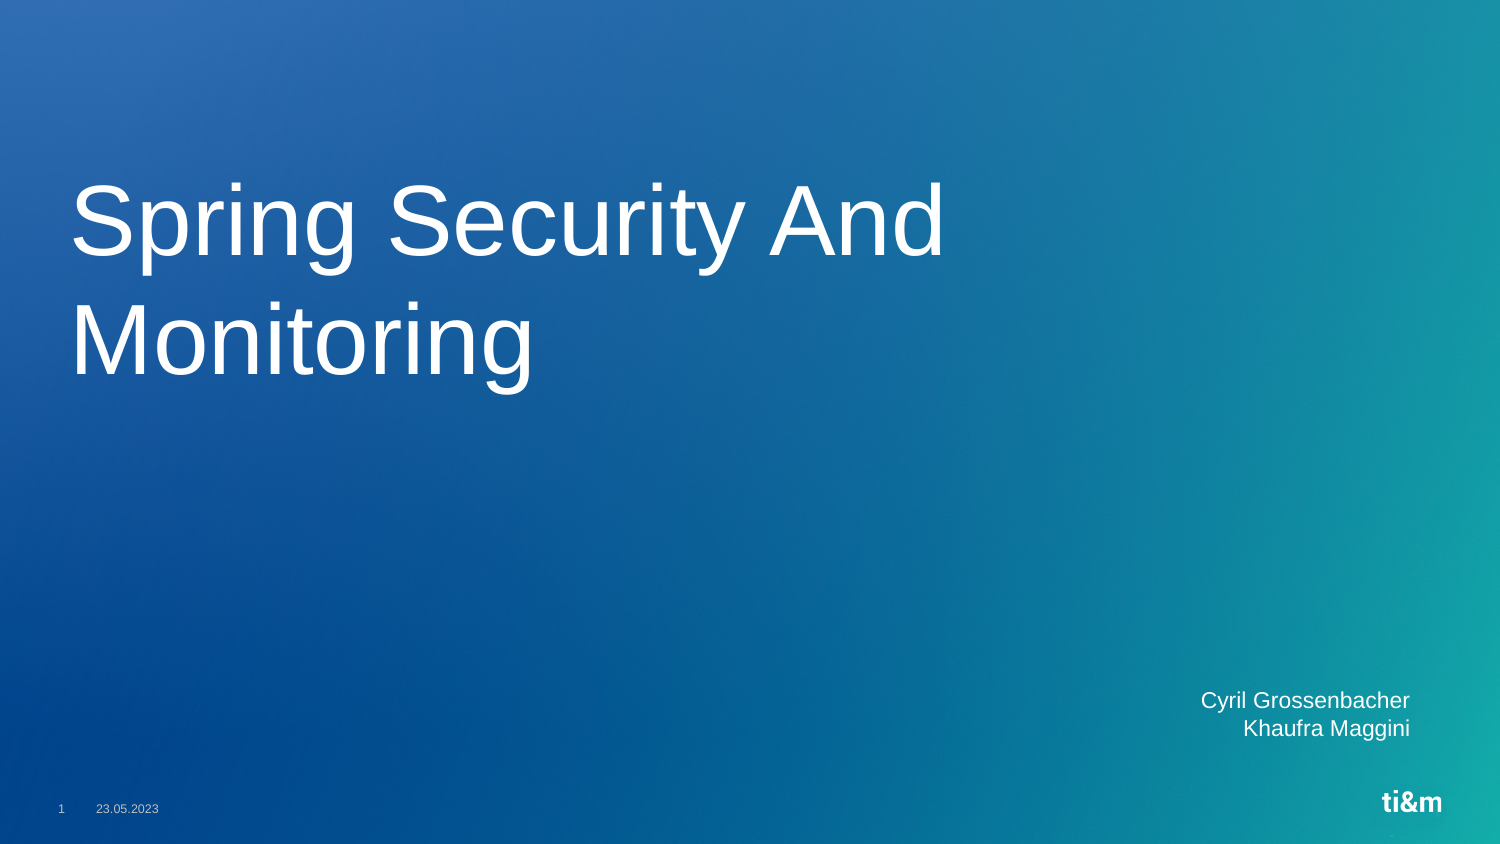

Spring Security And Monitoring
Cyril Grossenbacher
Khaufra Maggini
 ​
1
23.05.2023